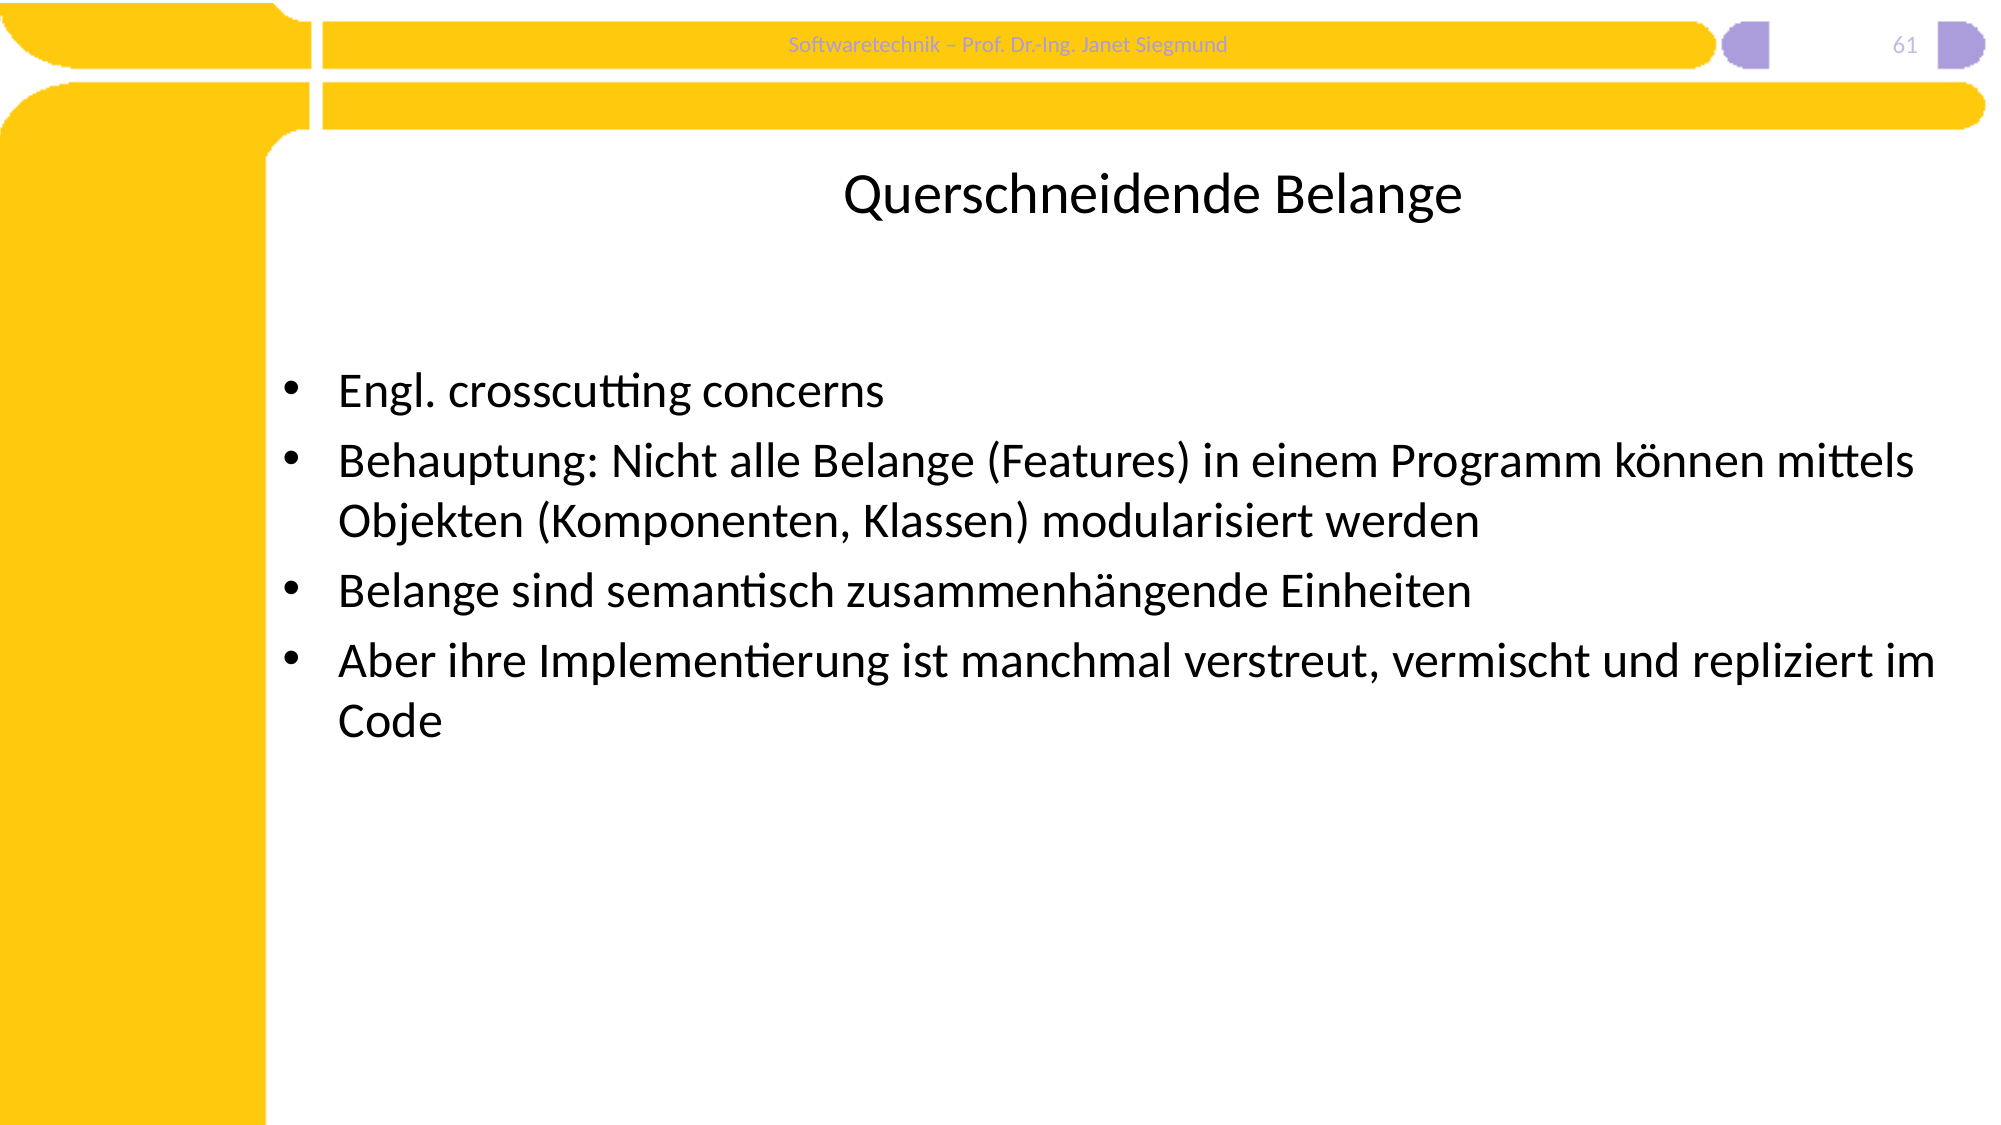

61
# Querschneidende Belange
Engl. crosscutting concerns
Behauptung: Nicht alle Belange (Features) in einem Programm können mittels Objekten (Komponenten, Klassen) modularisiert werden
Belange sind semantisch zusammenhängende Einheiten
Aber ihre Implementierung ist manchmal verstreut, vermischt und repliziert im Code